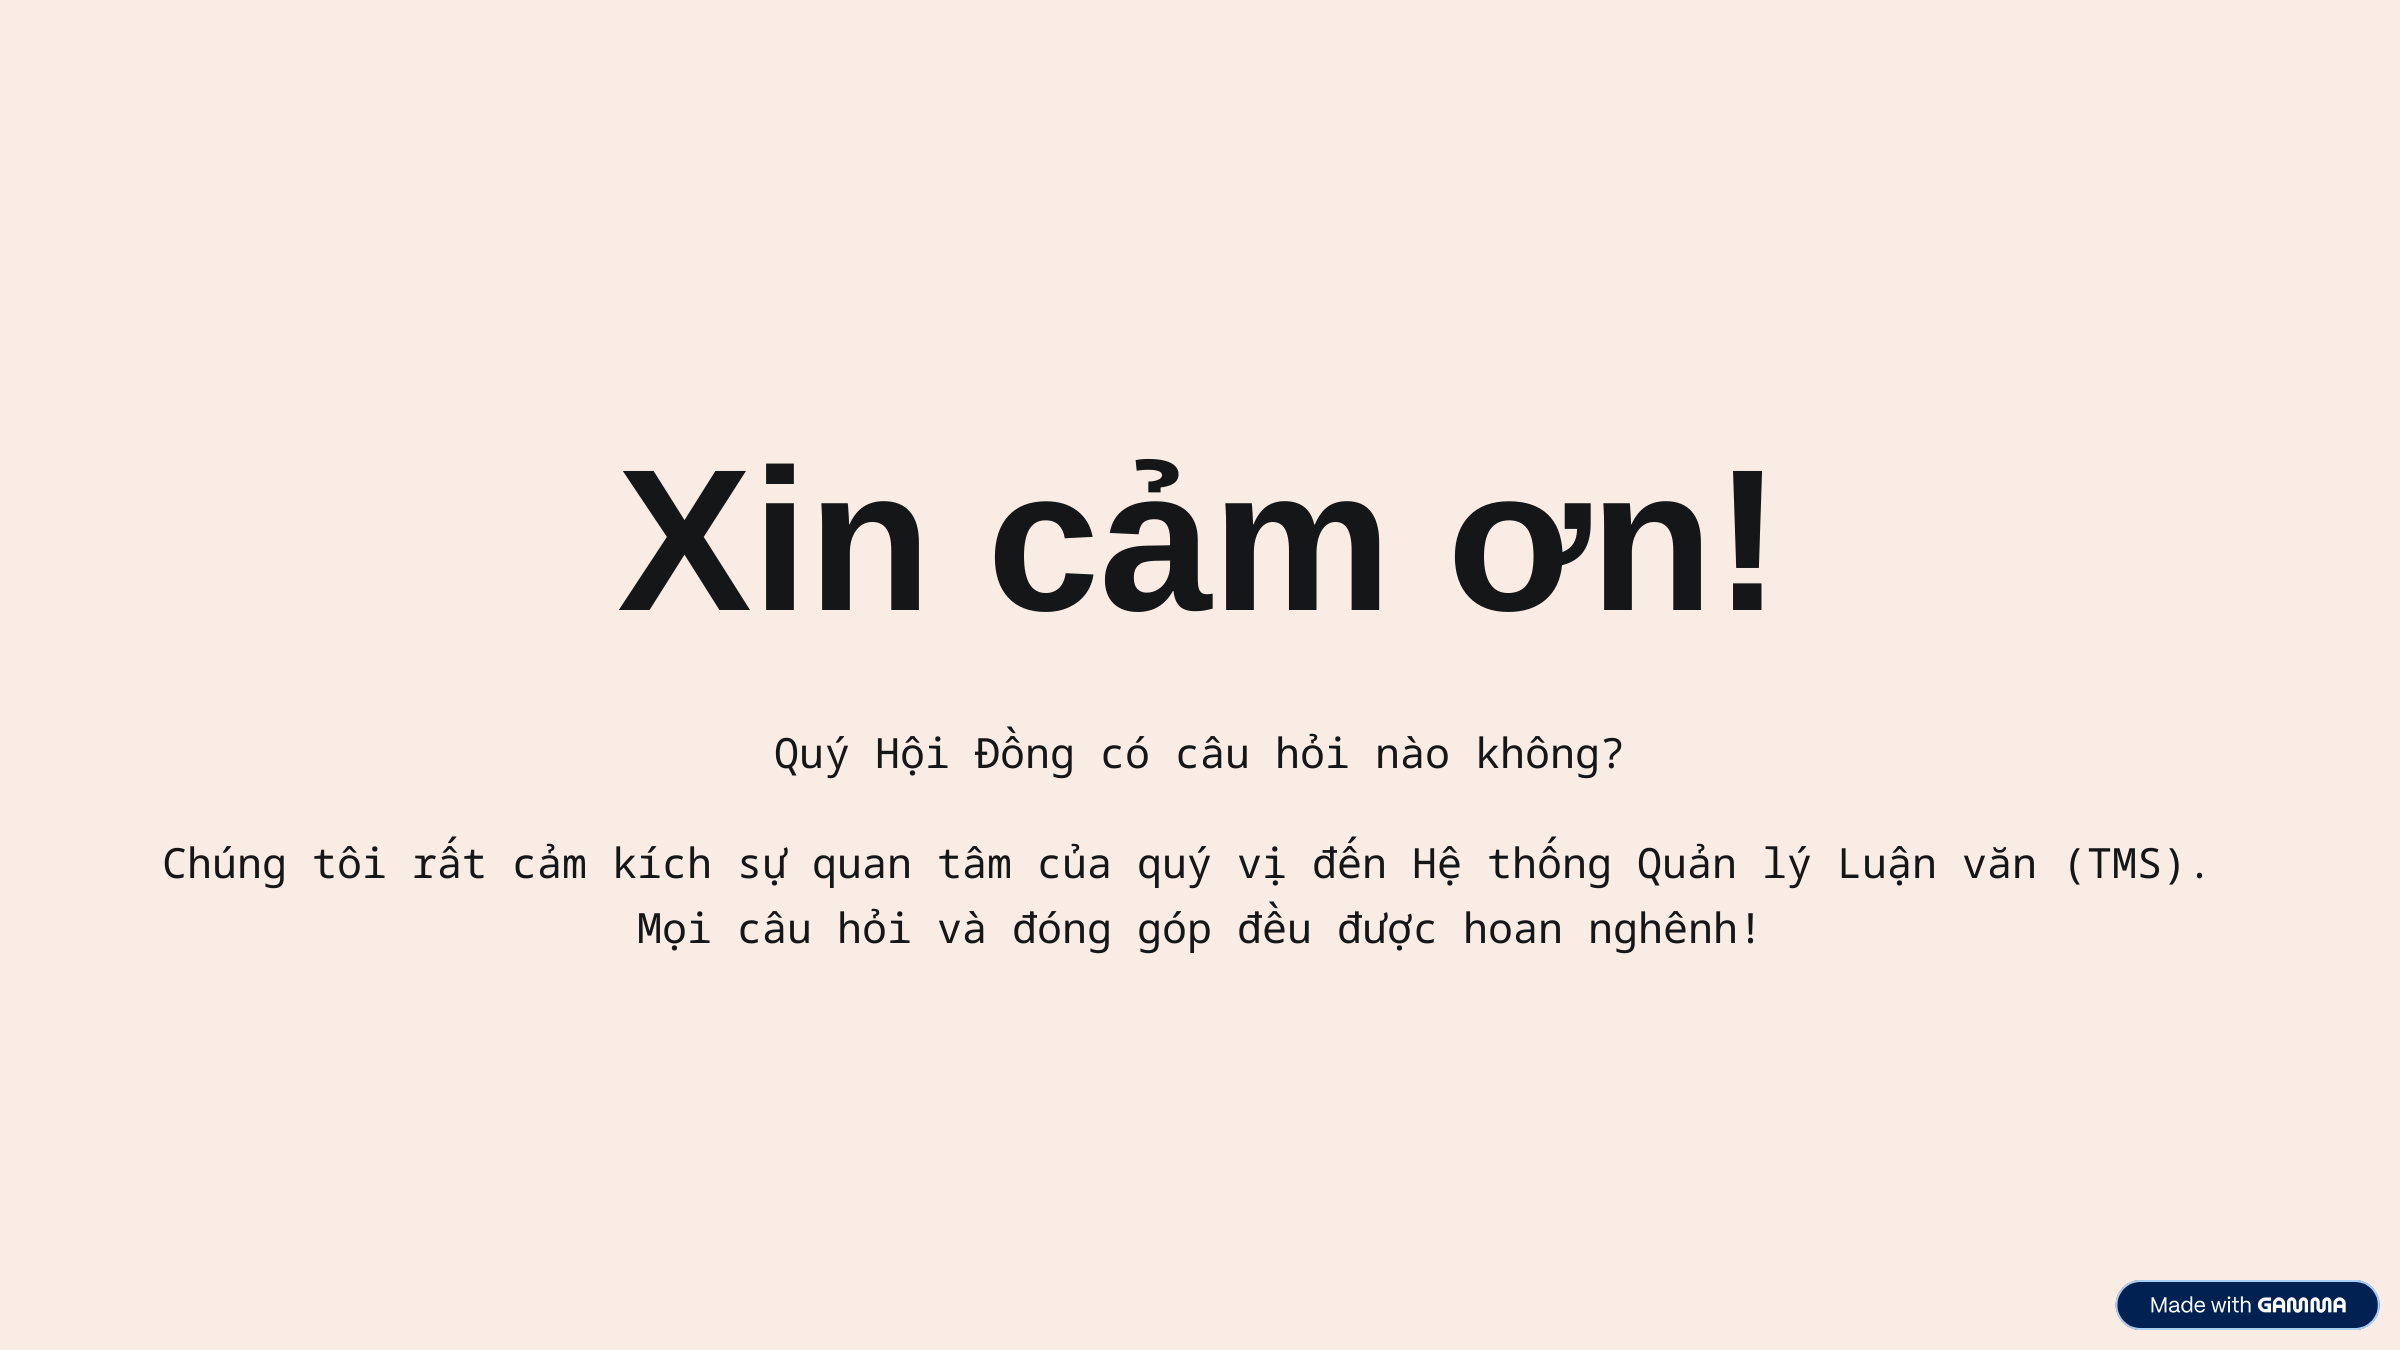

Xin cảm ơn!
Quý Hội Đồng có câu hỏi nào không?
Chúng tôi rất cảm kích sự quan tâm của quý vị đến Hệ thống Quản lý Luận văn (TMS).
Mọi câu hỏi và đóng góp đều được hoan nghênh!